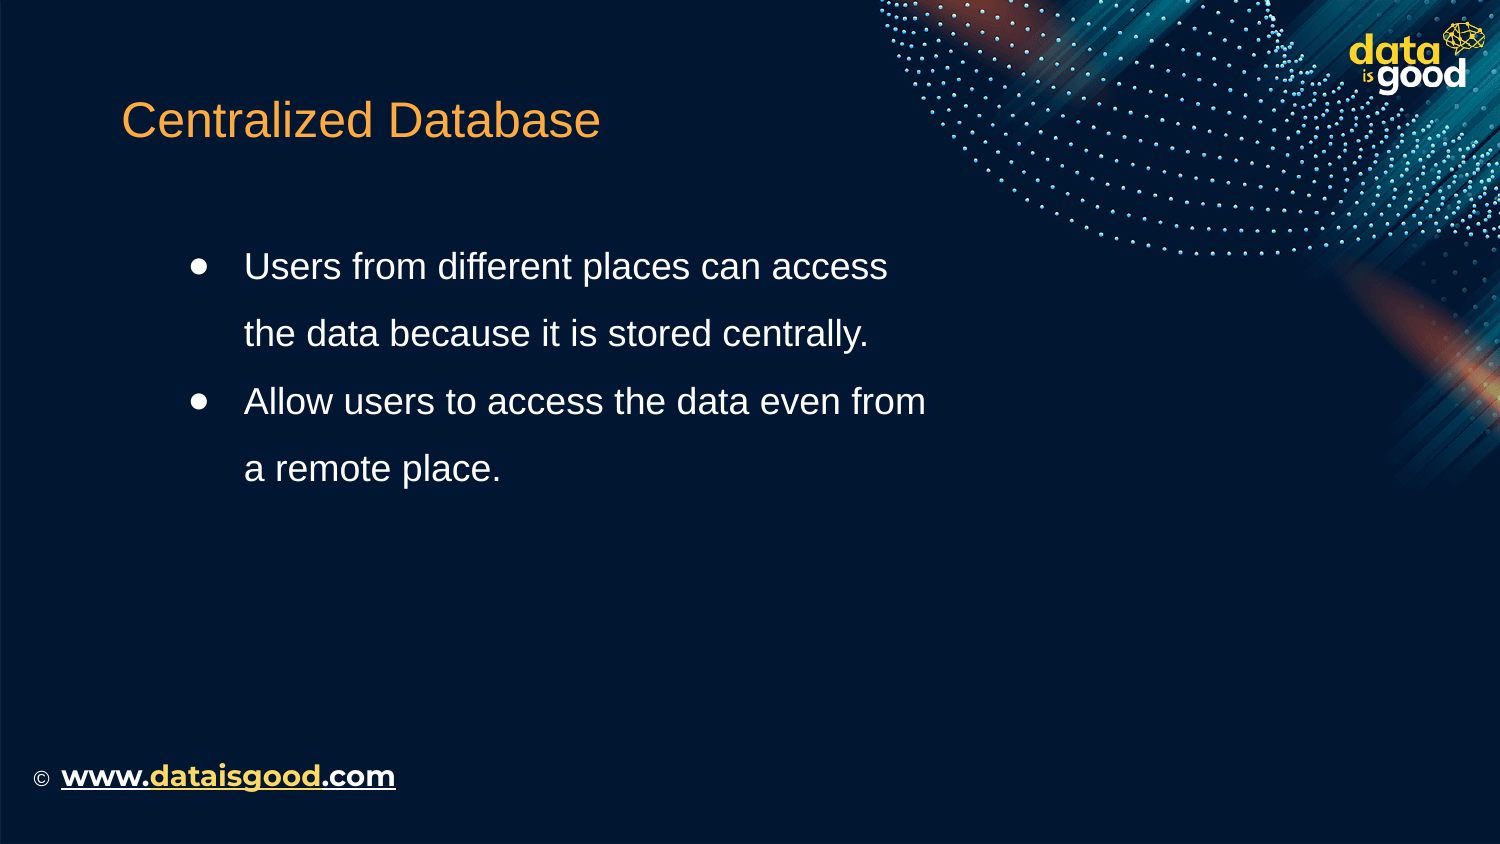

# Centralized Database
Users from different places can access the data because it is stored centrally.
Allow users to access the data even from a remote place.